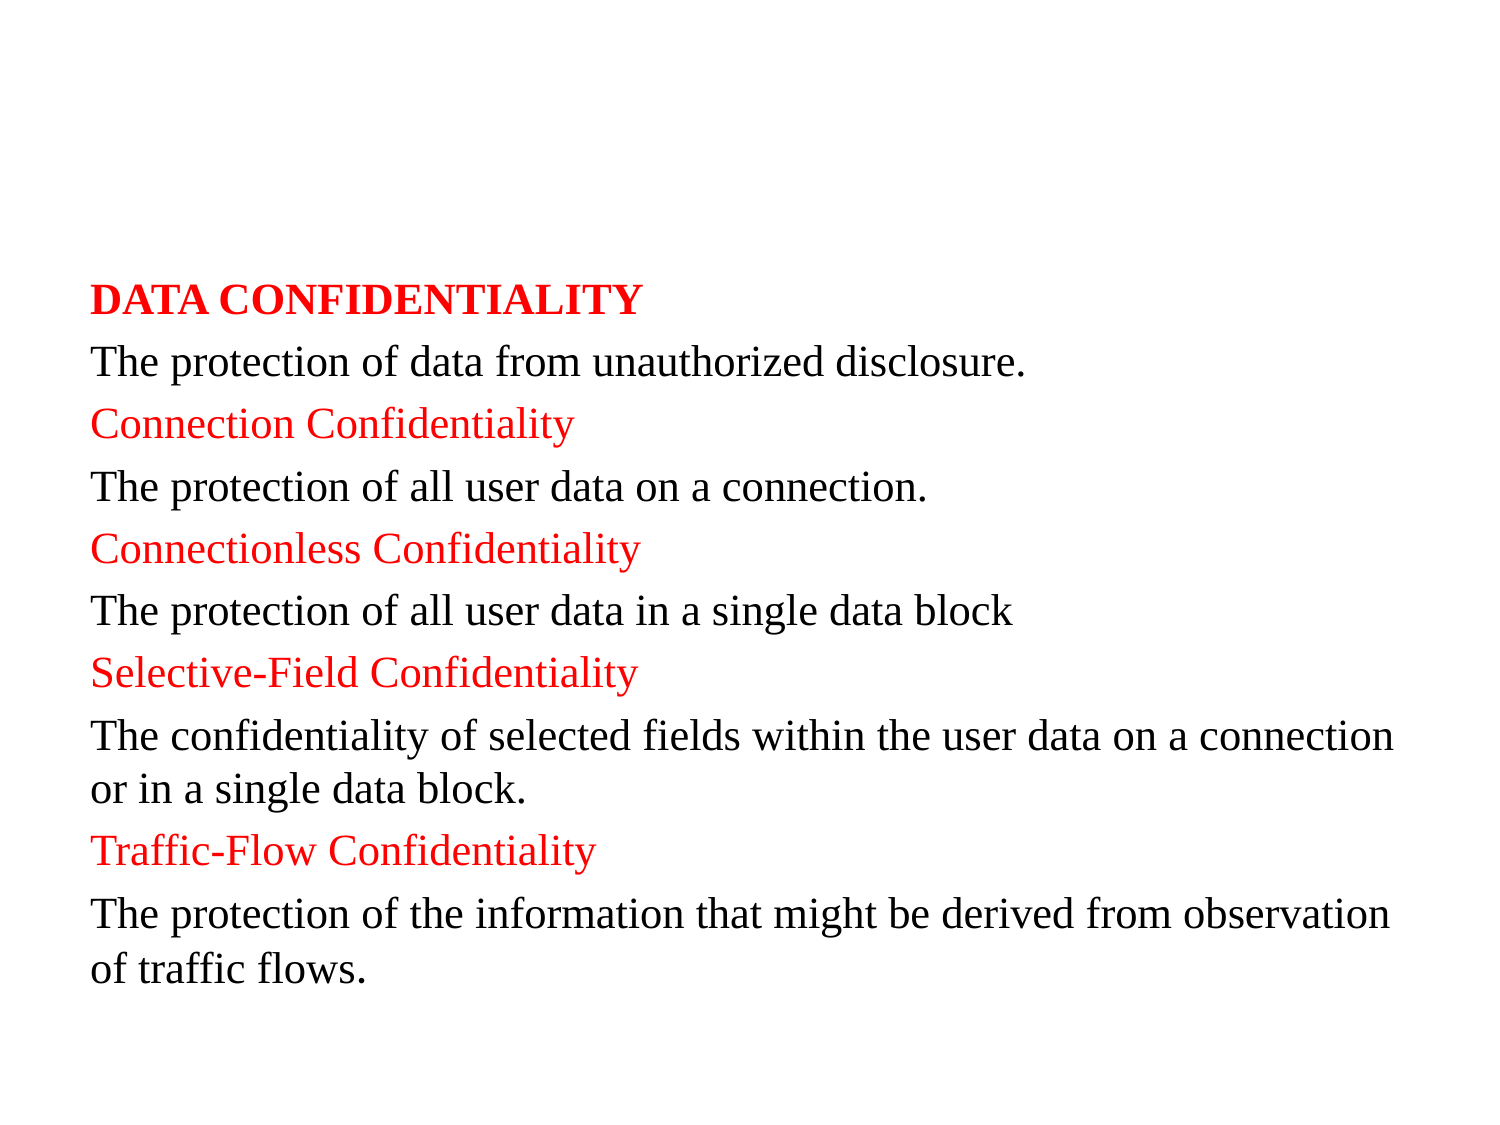

DATA CONFIDENTIALITY
The protection of data from unauthorized disclosure.
Connection Confidentiality
The protection of all user data on a connection.
Connectionless Confidentiality
The protection of all user data in a single data block
Selective-Field Confidentiality
The confidentiality of selected fields within the user data on a connection or in a single data block.
Traffic-Flow Confidentiality
The protection of the information that might be derived from observation of traffic flows.